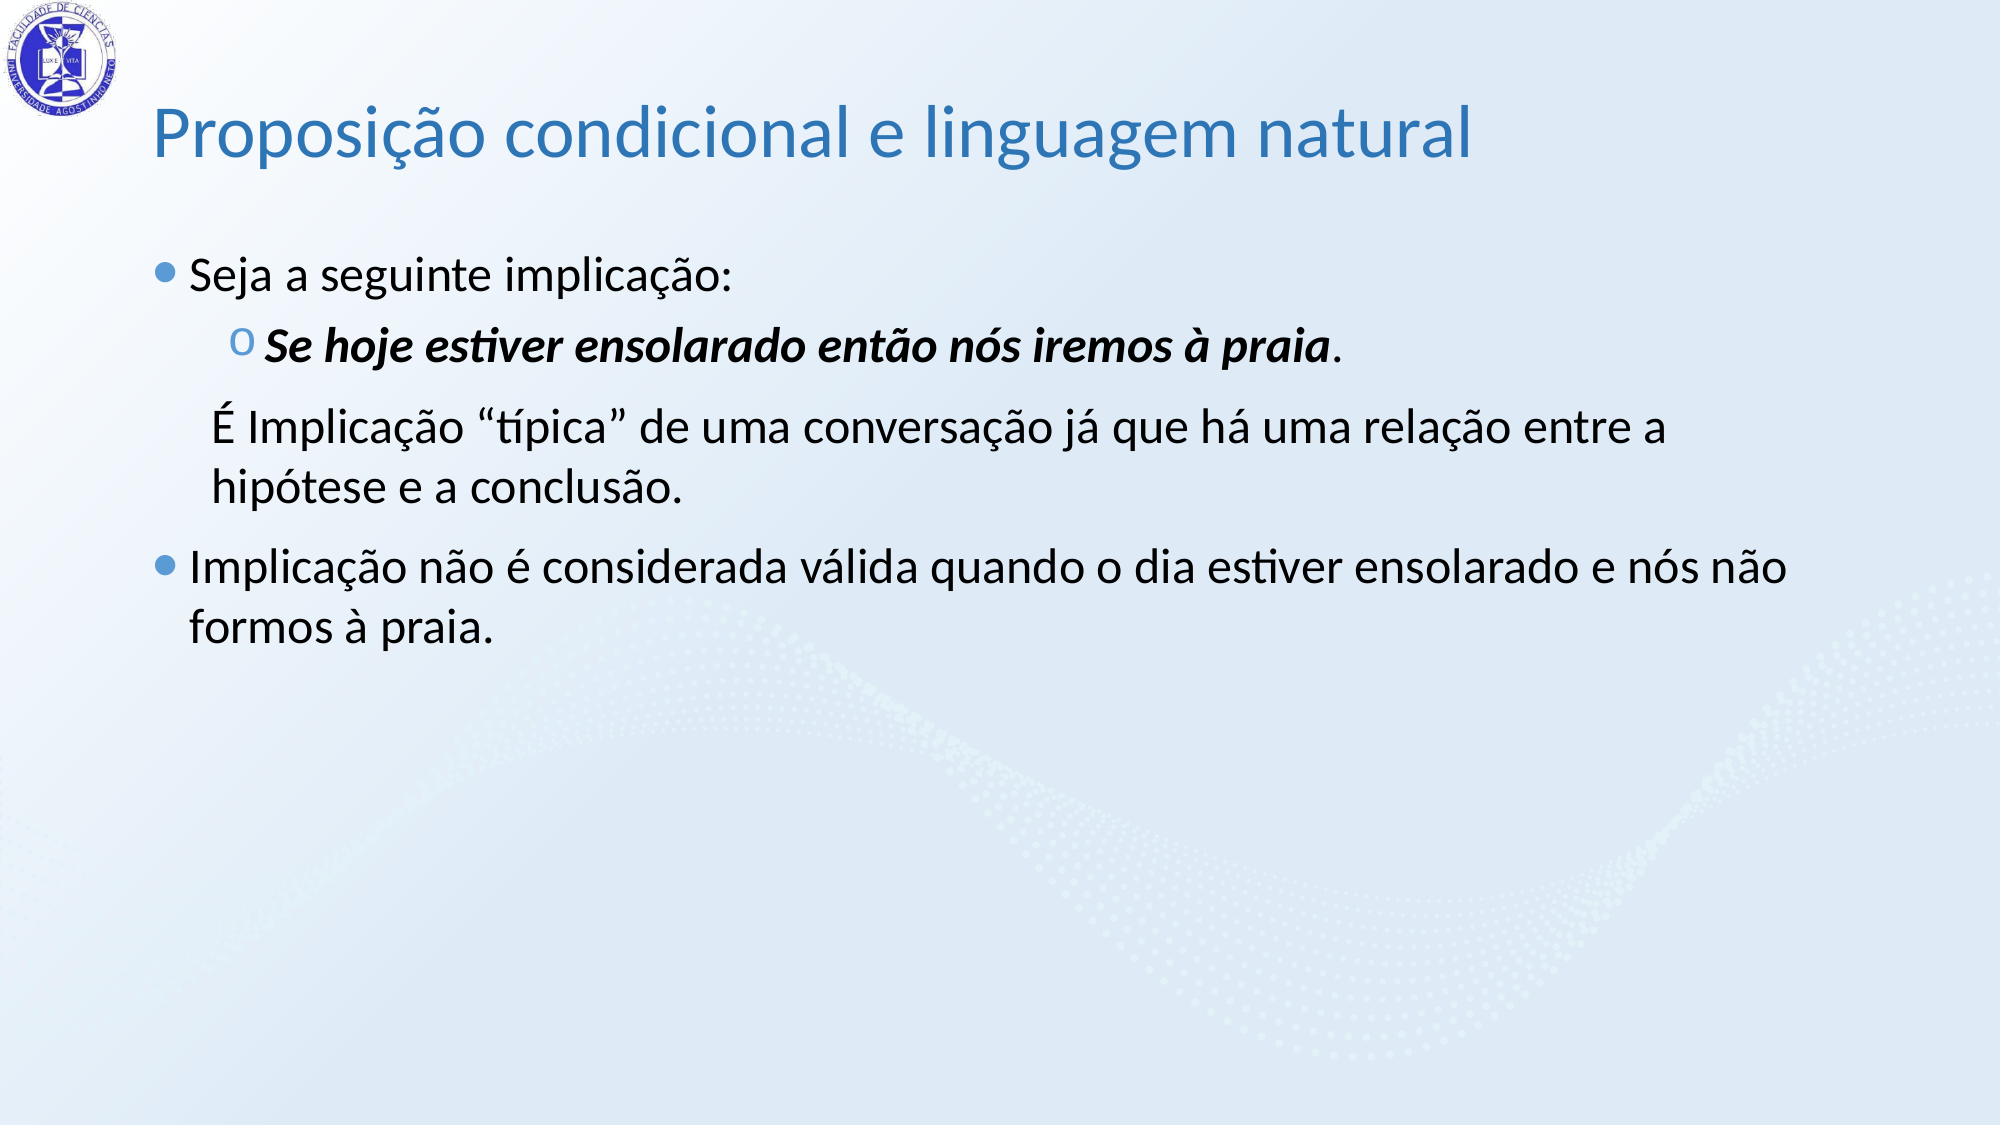

# Proposição condicional e linguagem natural
Seja a seguinte implicação:
Se hoje estiver ensolarado então nós iremos à praia.
É Implicação “típica” de uma conversação já que há uma relação entre a  hipótese e a conclusão.
Implicação não é considerada válida quando o dia estiver ensolarado e nós não formos à praia.